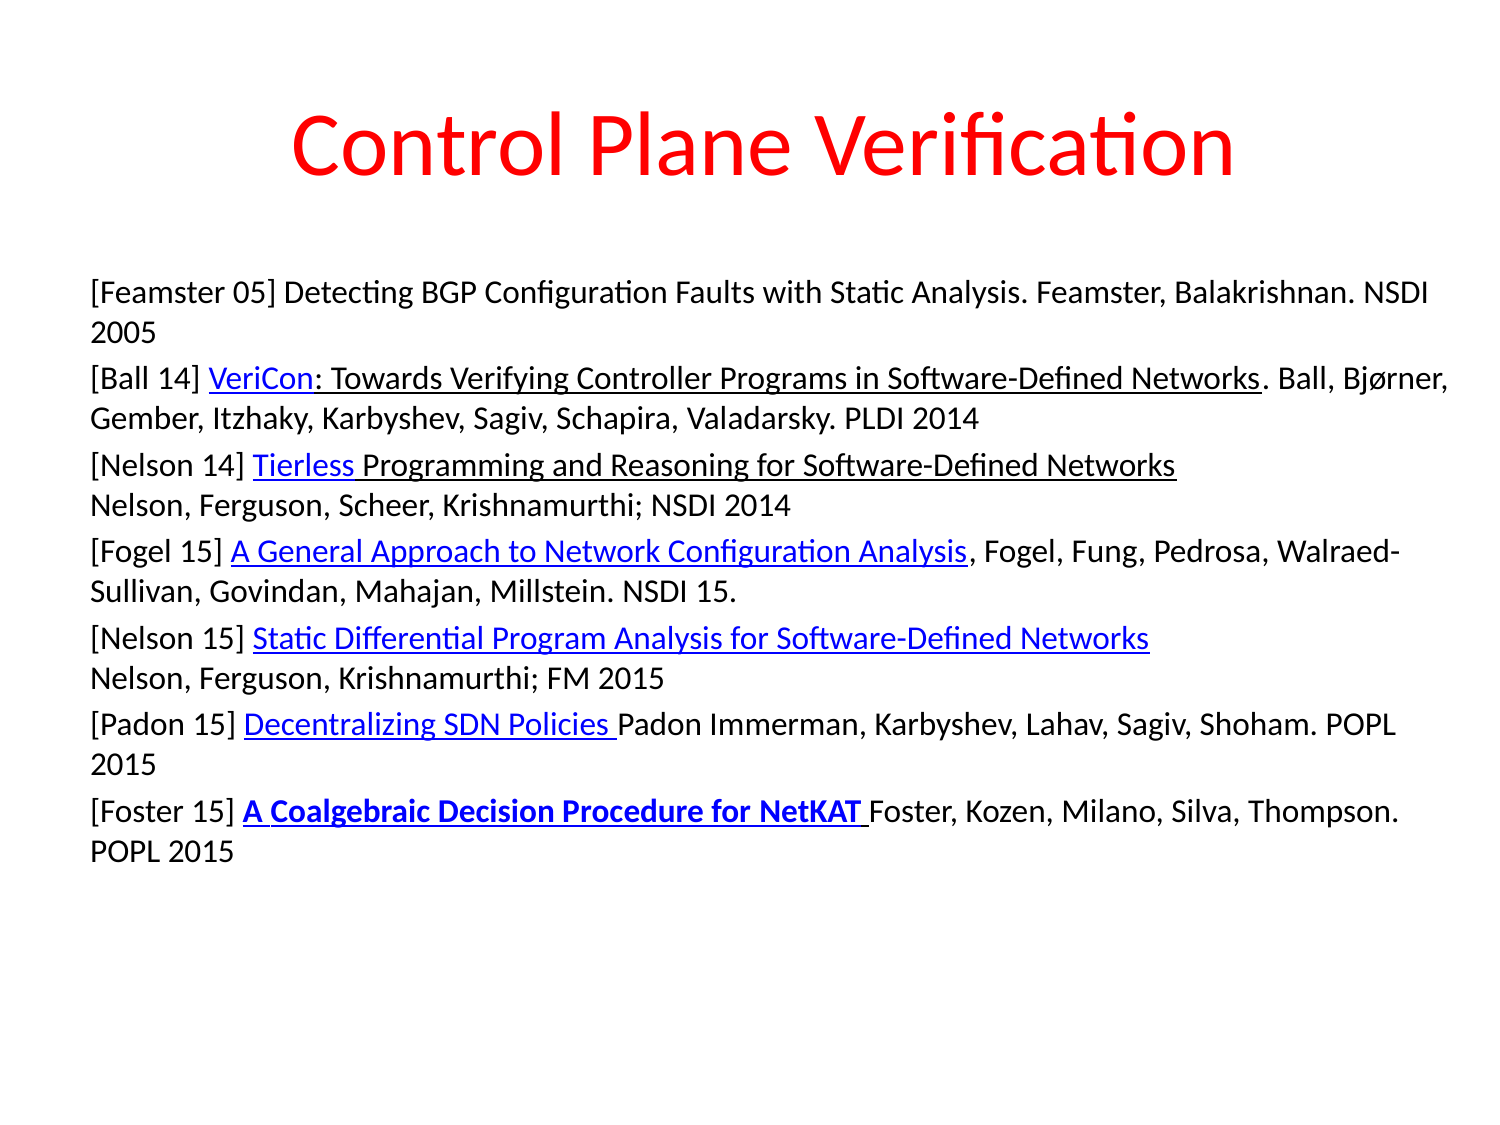

# Control Plane Verification
[Feamster 05] Detecting BGP Configuration Faults with Static Analysis. Feamster, Balakrishnan. NSDI 2005
[Ball 14] VeriCon: Towards Verifying Controller Programs in Software-Defined Networks. Ball, Bjørner, Gember, Itzhaky, Karbyshev, Sagiv, Schapira, Valadarsky. PLDI 2014
[Nelson 14] Tierless Programming and Reasoning for Software-Defined Networks
Nelson, Ferguson, Scheer, Krishnamurthi; NSDI 2014
[Fogel 15] A General Approach to Network Configuration Analysis, Fogel, Fung, Pedrosa, Walraed-Sullivan, Govindan, Mahajan, Millstein. NSDI 15.
[Nelson 15] Static Differential Program Analysis for Software-Defined Networks
Nelson, Ferguson, Krishnamurthi; FM 2015
[Padon 15] Decentralizing SDN Policies Padon Immerman, Karbyshev, Lahav, Sagiv, Shoham. POPL 2015
[Foster 15] A Coalgebraic Decision Procedure for NetKAT Foster, Kozen, Milano, Silva, Thompson. POPL 2015